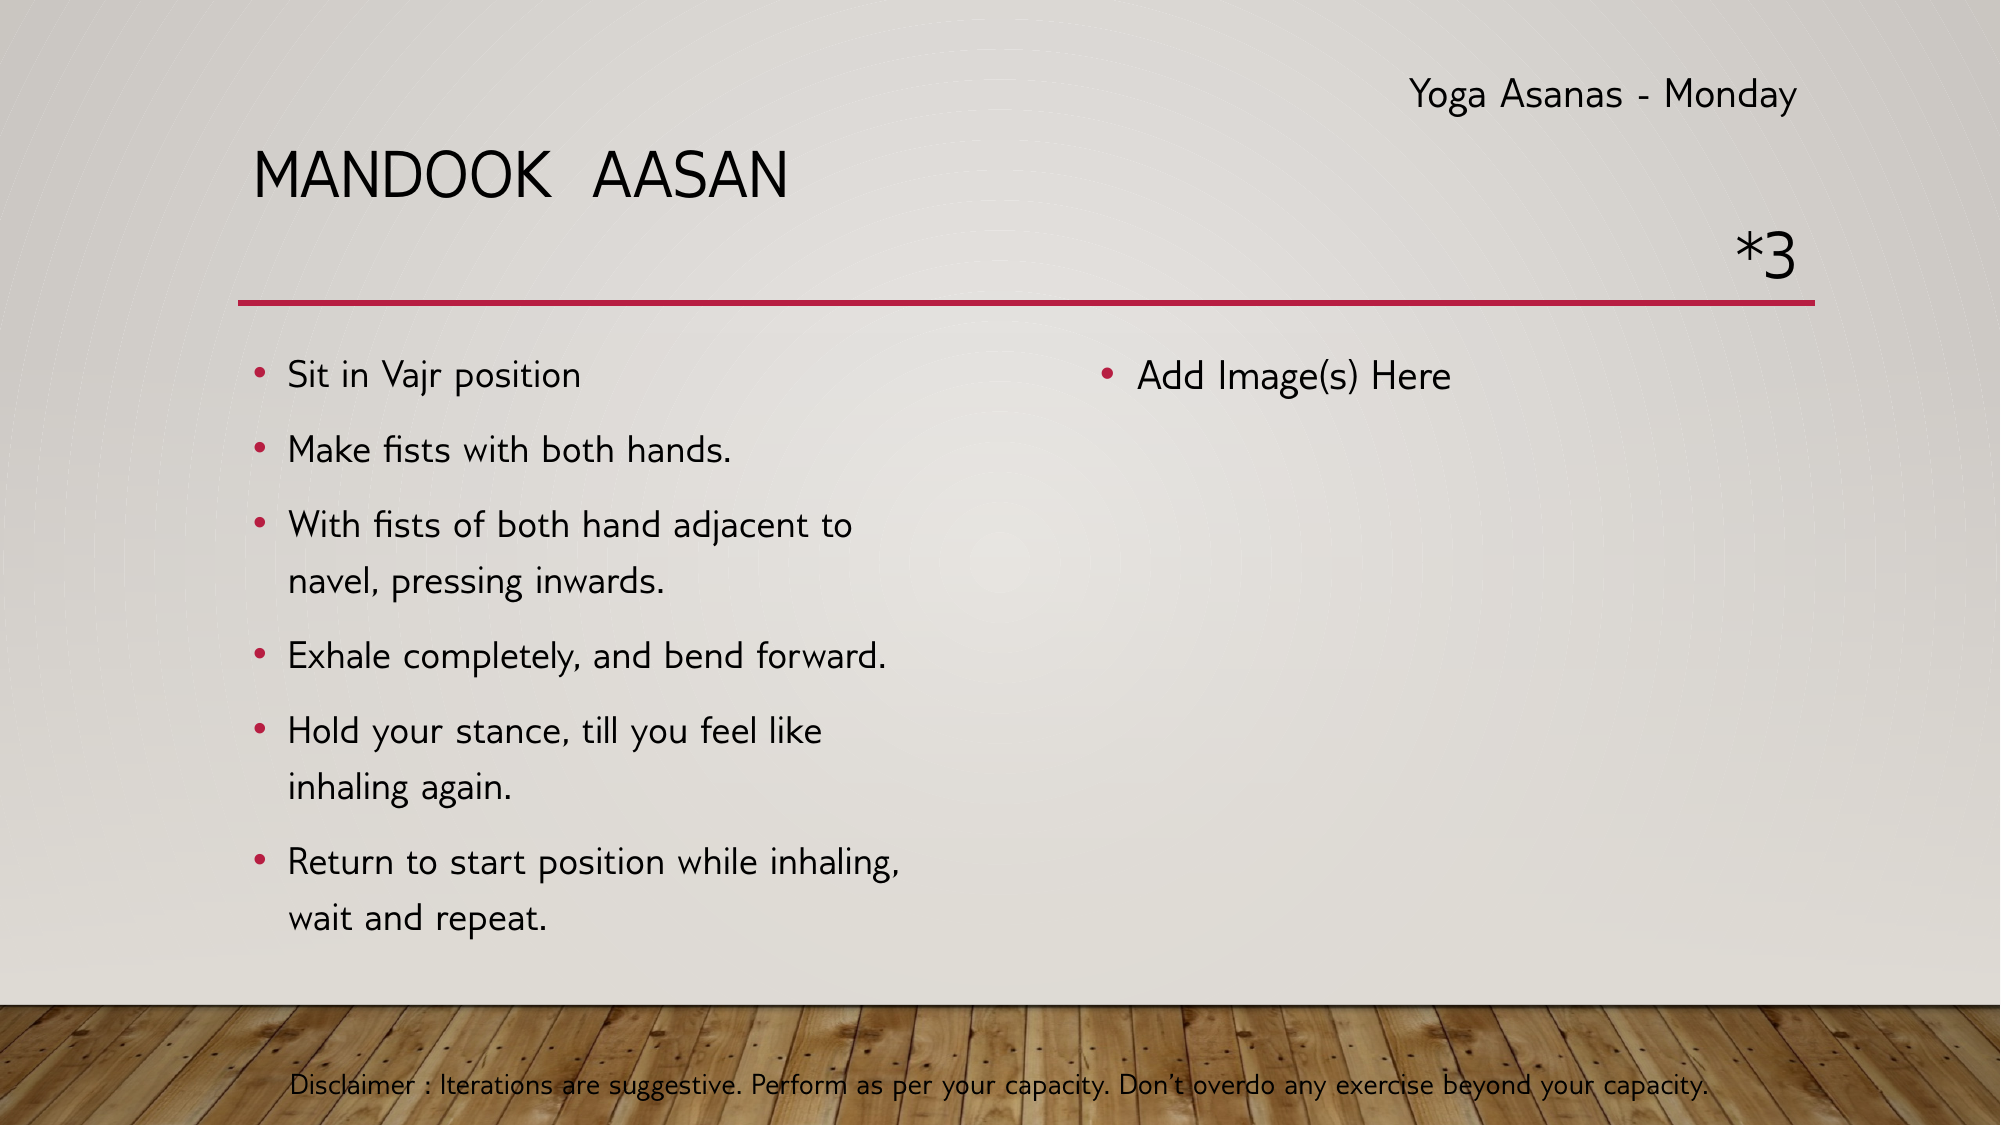

Yoga Asanas - Monday
# mandook  aasan
*3
Add Image(s) Here

Sit in Vajr position
Make fists with both hands.
With fists of both hand adjacent to navel, pressing inwards.
Exhale completely, and bend forward.
Hold your stance, till you feel like inhaling again.
Return to start position while inhaling, wait and repeat.
Disclaimer : Iterations are suggestive. Perform as per your capacity. Don’t overdo any exercise beyond your capacity.